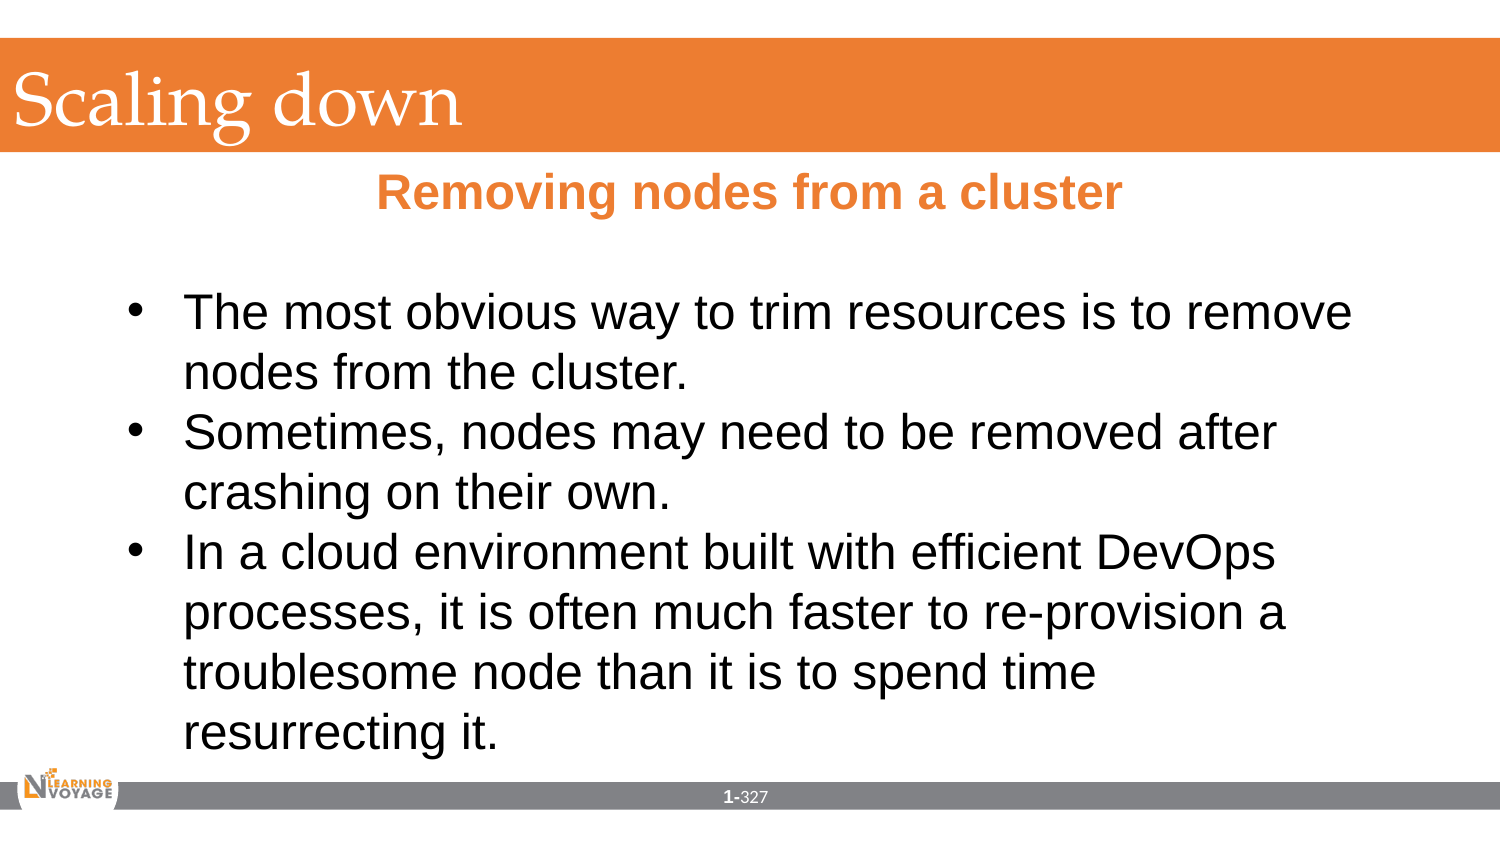

Scaling down
Removing nodes from a cluster

The most obvious way to trim resources is to remove nodes from the cluster.
Sometimes, nodes may need to be removed after crashing on their own.
In a cloud environment built with efficient DevOps processes, it is often much faster to re-provision a troublesome node than it is to spend time resurrecting it.
1-327